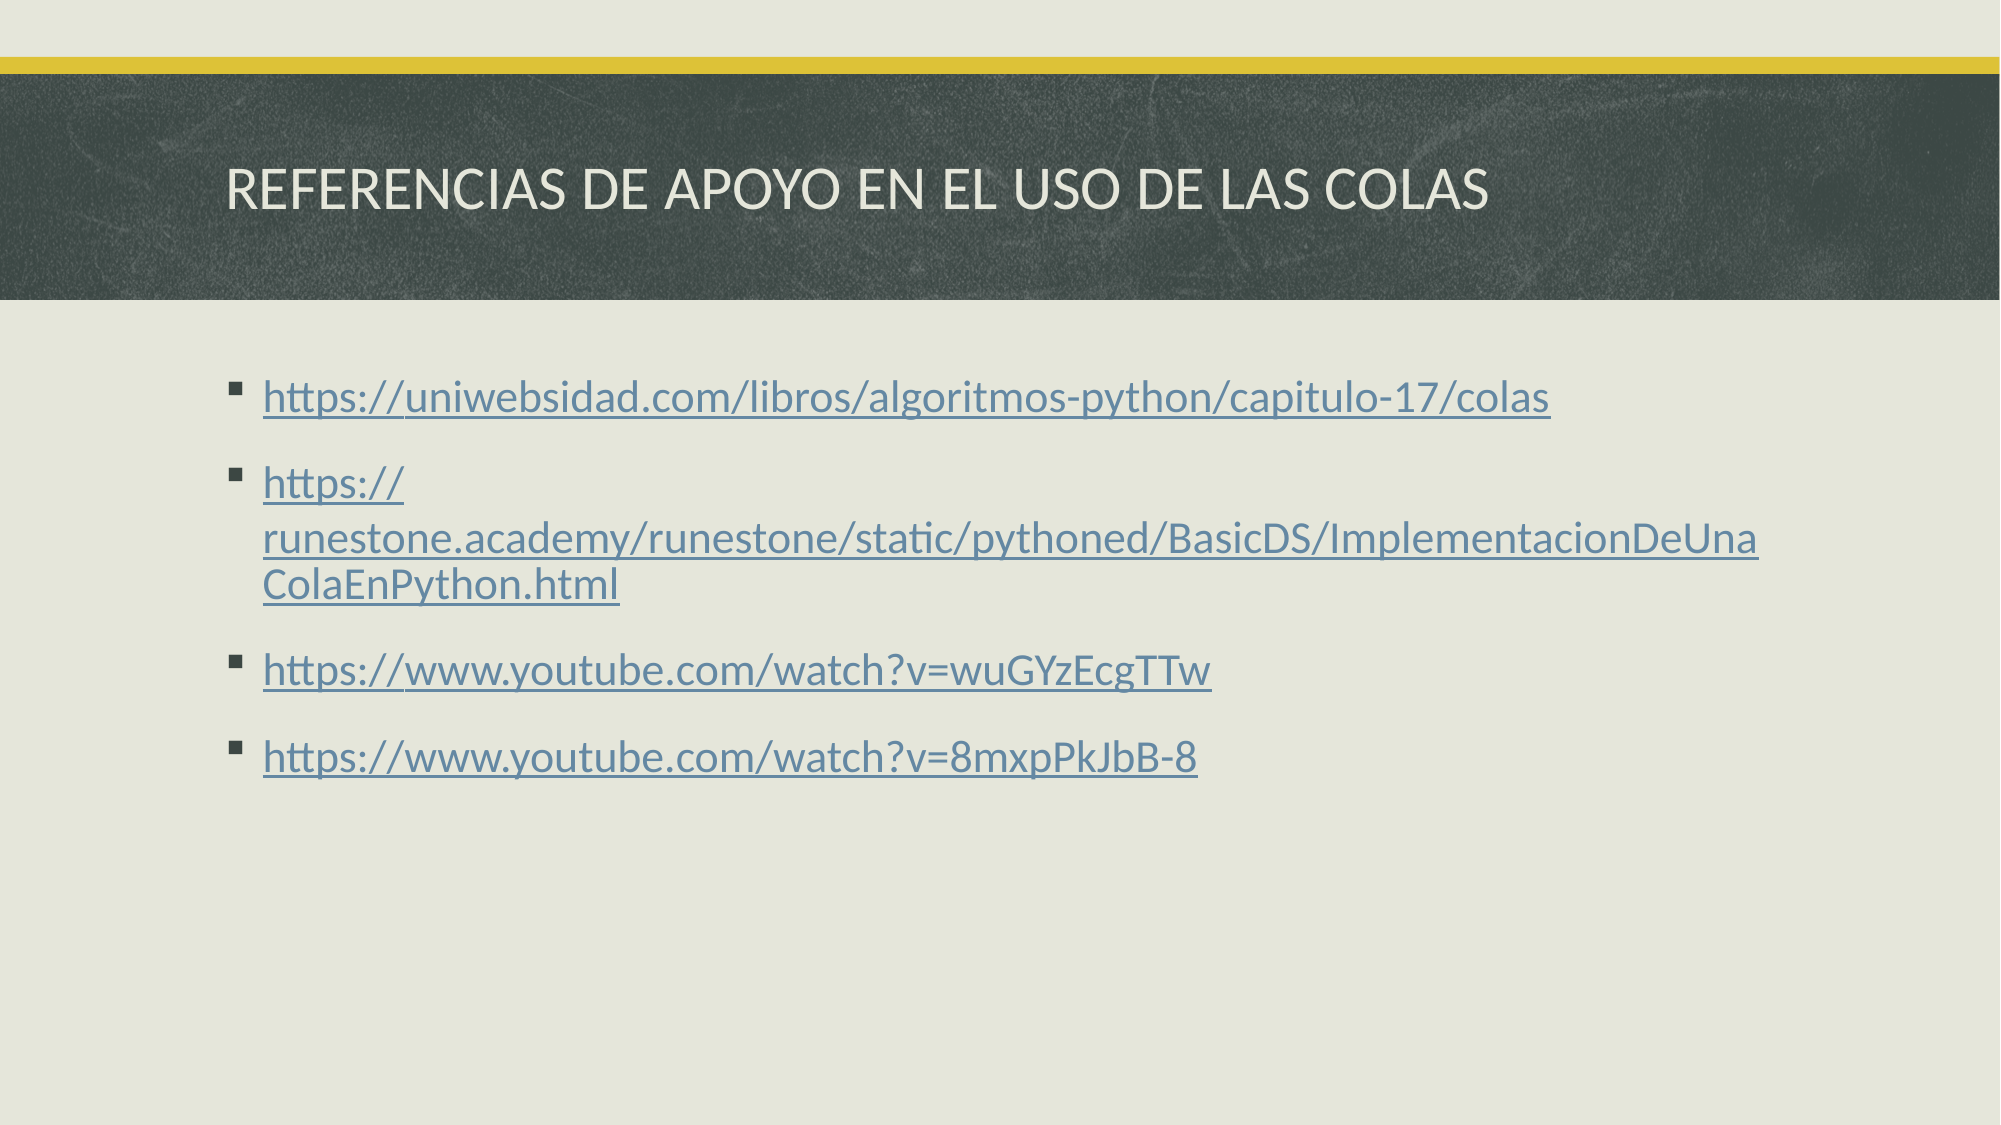

# REFERENCIAS DE APOYO EN EL USO DE LAS COLAS
https://uniwebsidad.com/libros/algoritmos-python/capitulo-17/colas
https://runestone.academy/runestone/static/pythoned/BasicDS/ImplementacionDeUnaColaEnPython.html
https://www.youtube.com/watch?v=wuGYzEcgTTw
https://www.youtube.com/watch?v=8mxpPkJbB-8